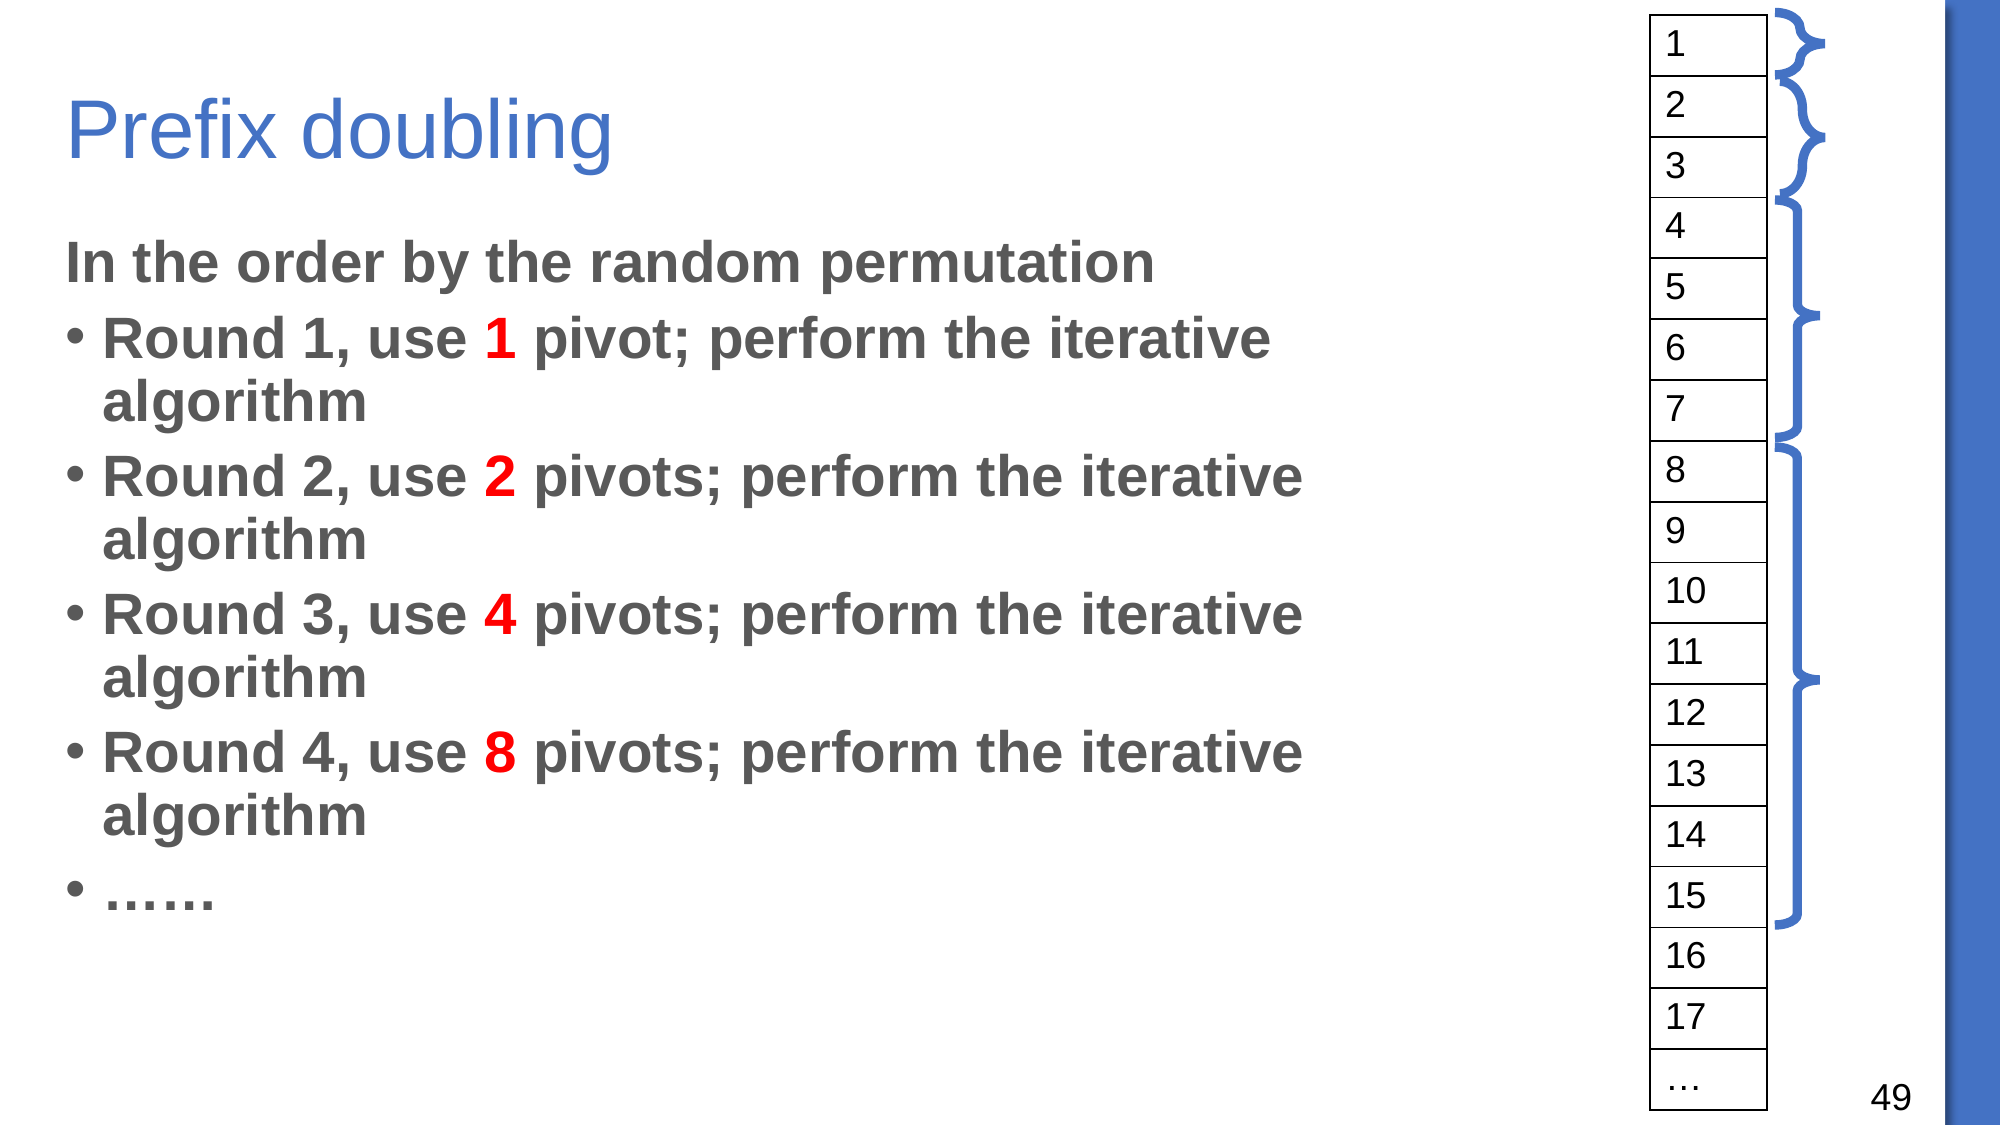

| 1 |
| --- |
| 2 |
| 3 |
| 4 |
| 5 |
| 6 |
| 7 |
| 8 |
| 9 |
| 10 |
| 11 |
| 12 |
| 13 |
| 14 |
| 15 |
| 16 |
| 17 |
| … |
# Prefix doubling

In the order by the random permutation
Round 1, use 1 pivot; perform the iterative algorithm
Round 2, use 2 pivots; perform the iterative algorithm
Round 3, use 4 pivots; perform the iterative algorithm
Round 4, use 8 pivots; perform the iterative algorithm
……

49